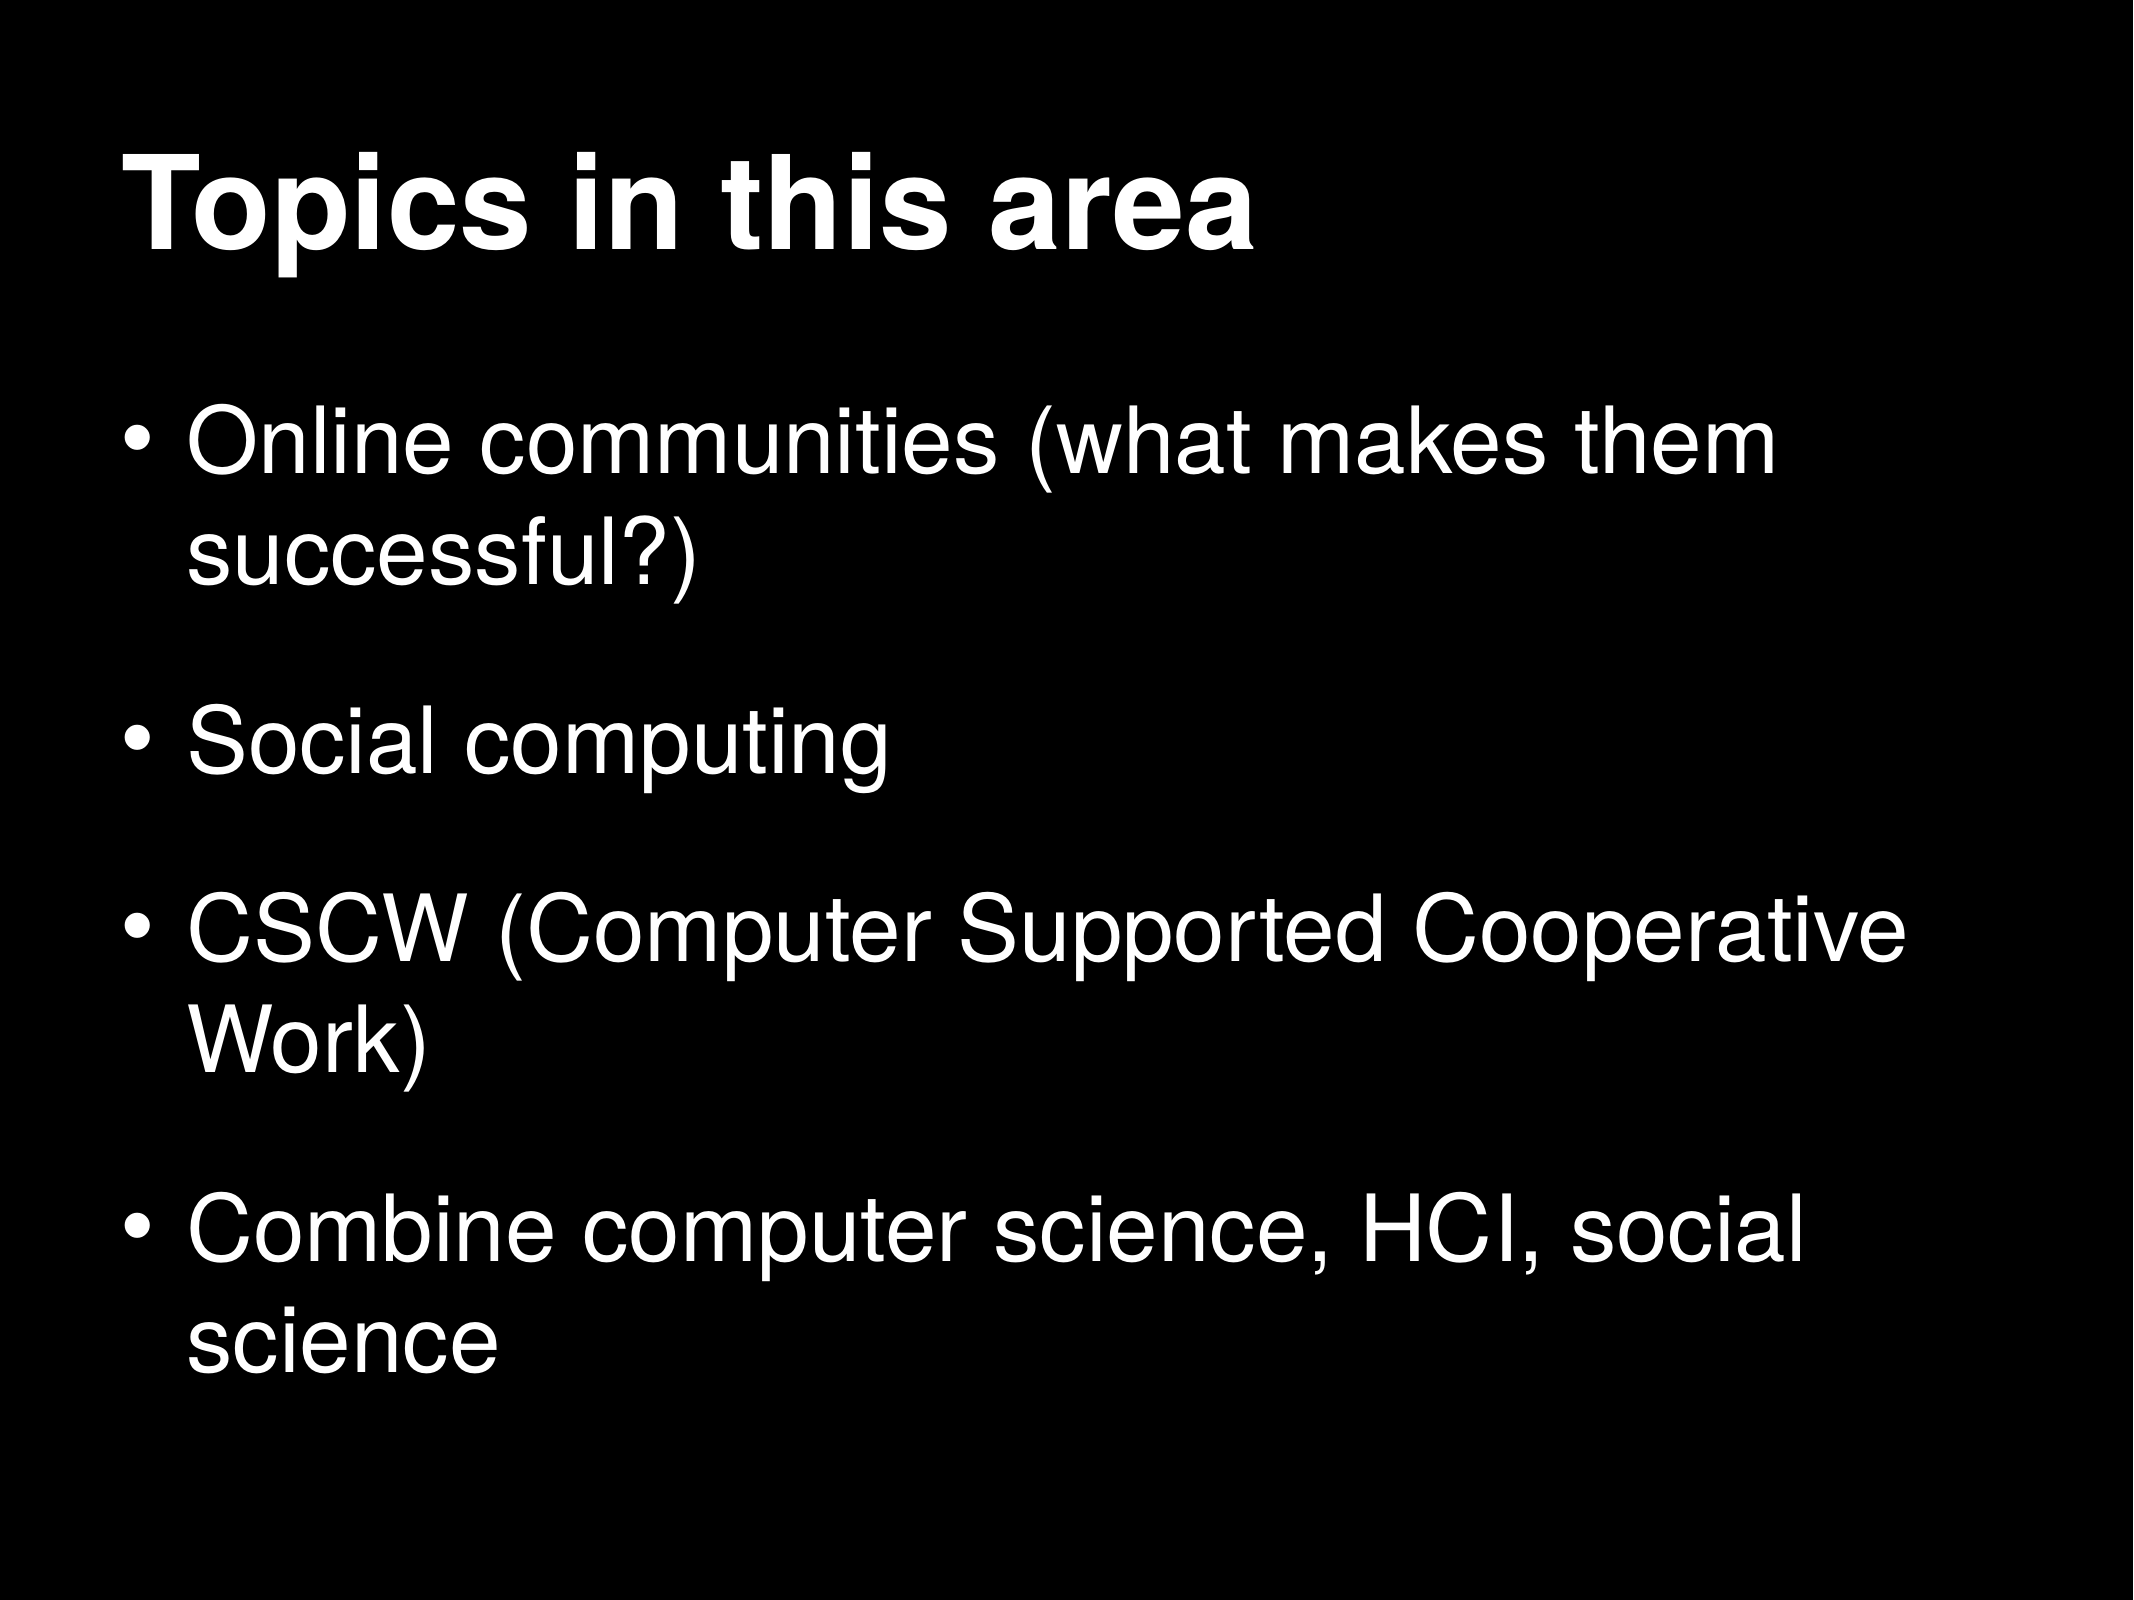

# Topics in this area
Online communities (what makes them successful?)
Social computing
CSCW (Computer Supported Cooperative Work)
Combine computer science, HCI, social science